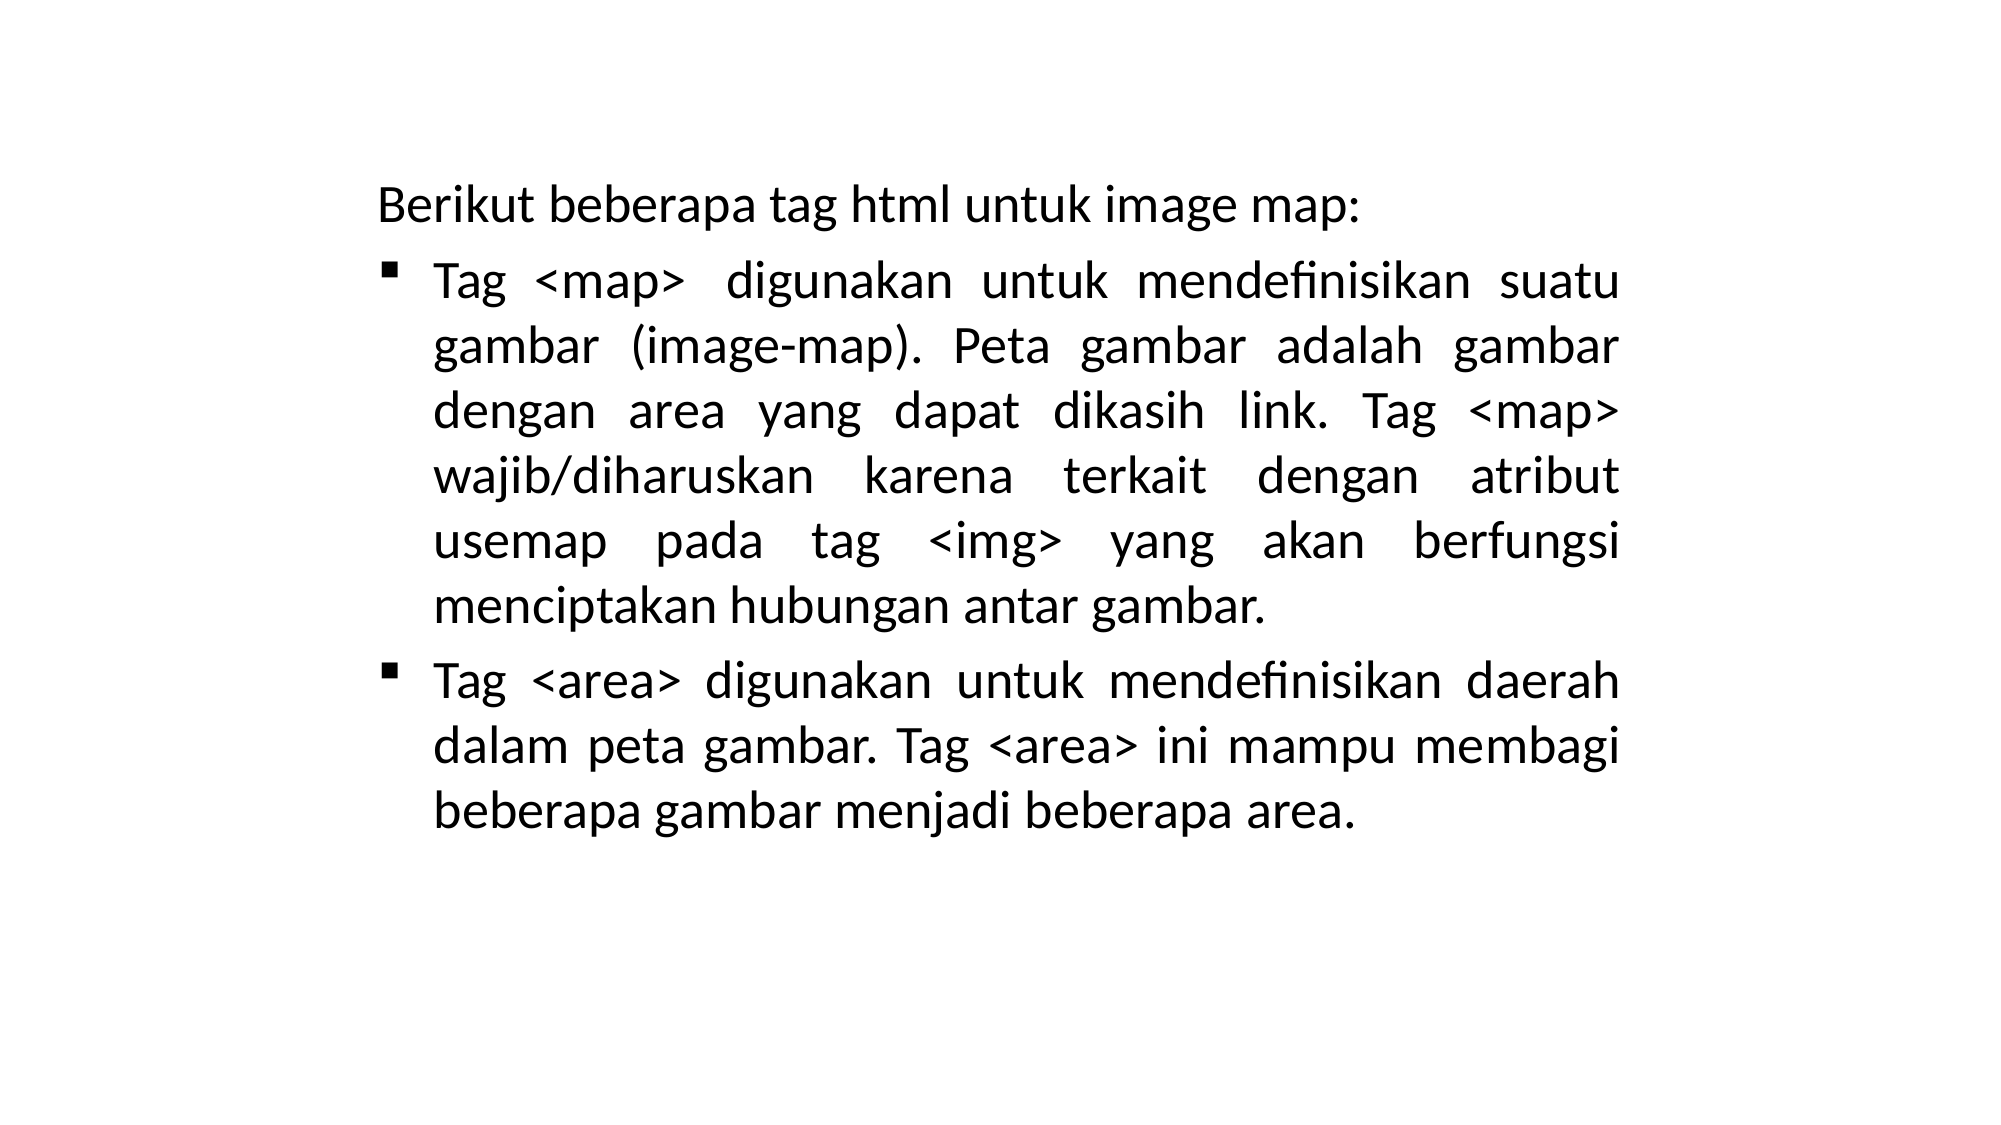

Berikut beberapa tag html untuk image map:
Tag <map>  digunakan untuk mendefinisikan suatu gambar (image-map). Peta gambar adalah gambar dengan area yang dapat dikasih link. Tag <map> wajib/diharuskan karena terkait dengan atribut usemap pada tag <img> yang akan berfungsi menciptakan hubungan antar gambar.
Tag <area> digunakan untuk mendefinisikan daerah dalam peta gambar. Tag <area> ini mampu membagi beberapa gambar menjadi beberapa area.